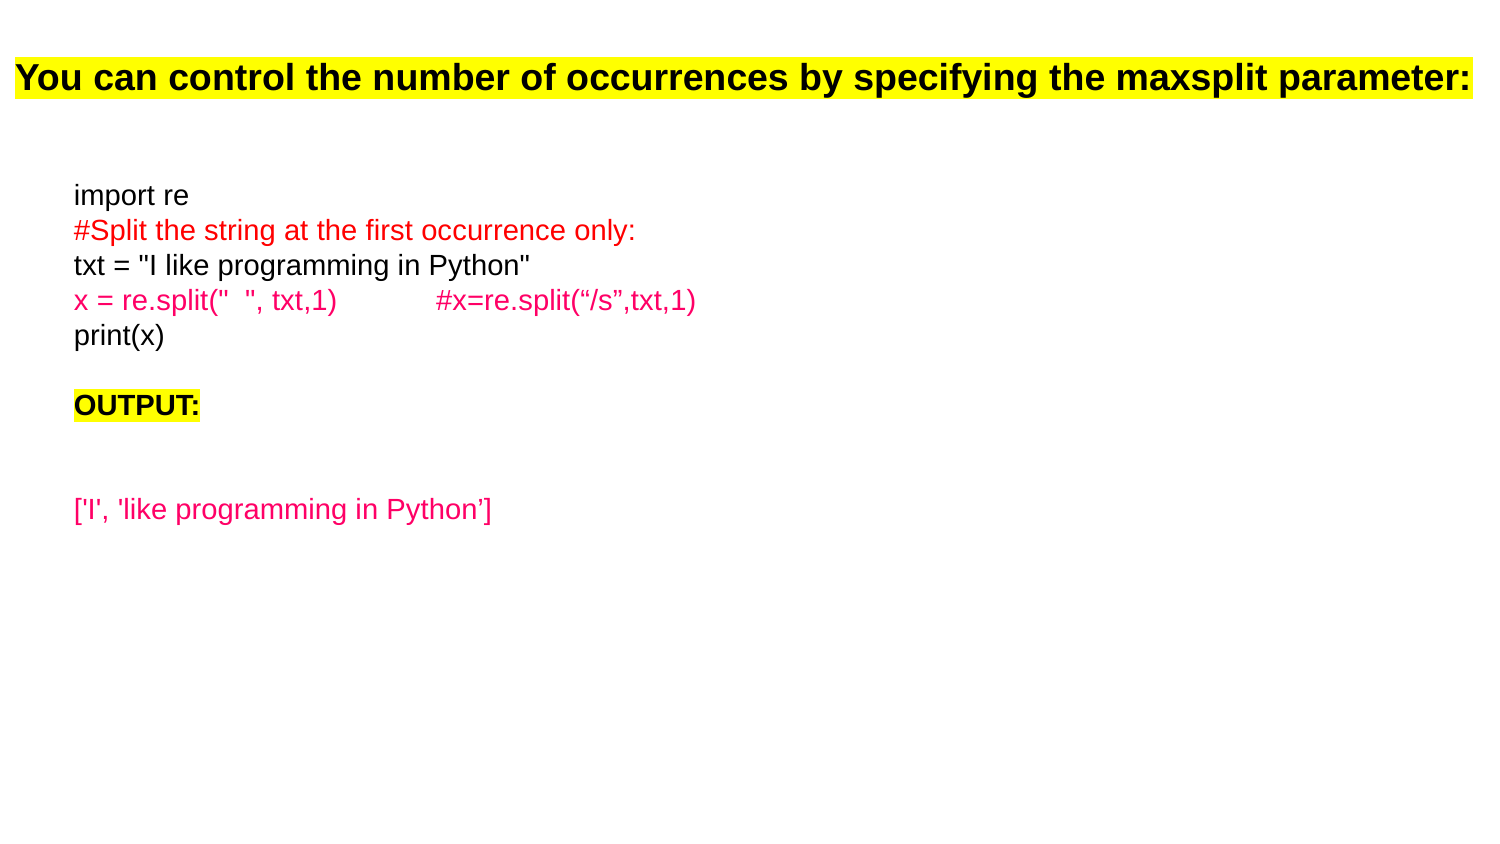

You can control the number of occurrences by specifying the maxsplit parameter:
import re
#Split the string at the first occurrence only:
txt = "I like programming in Python"
x = re.split("  ", txt,1)            #x=re.split(“/s”,txt,1)
print(x)

OUTPUT:

['I', 'like programming in Python’]